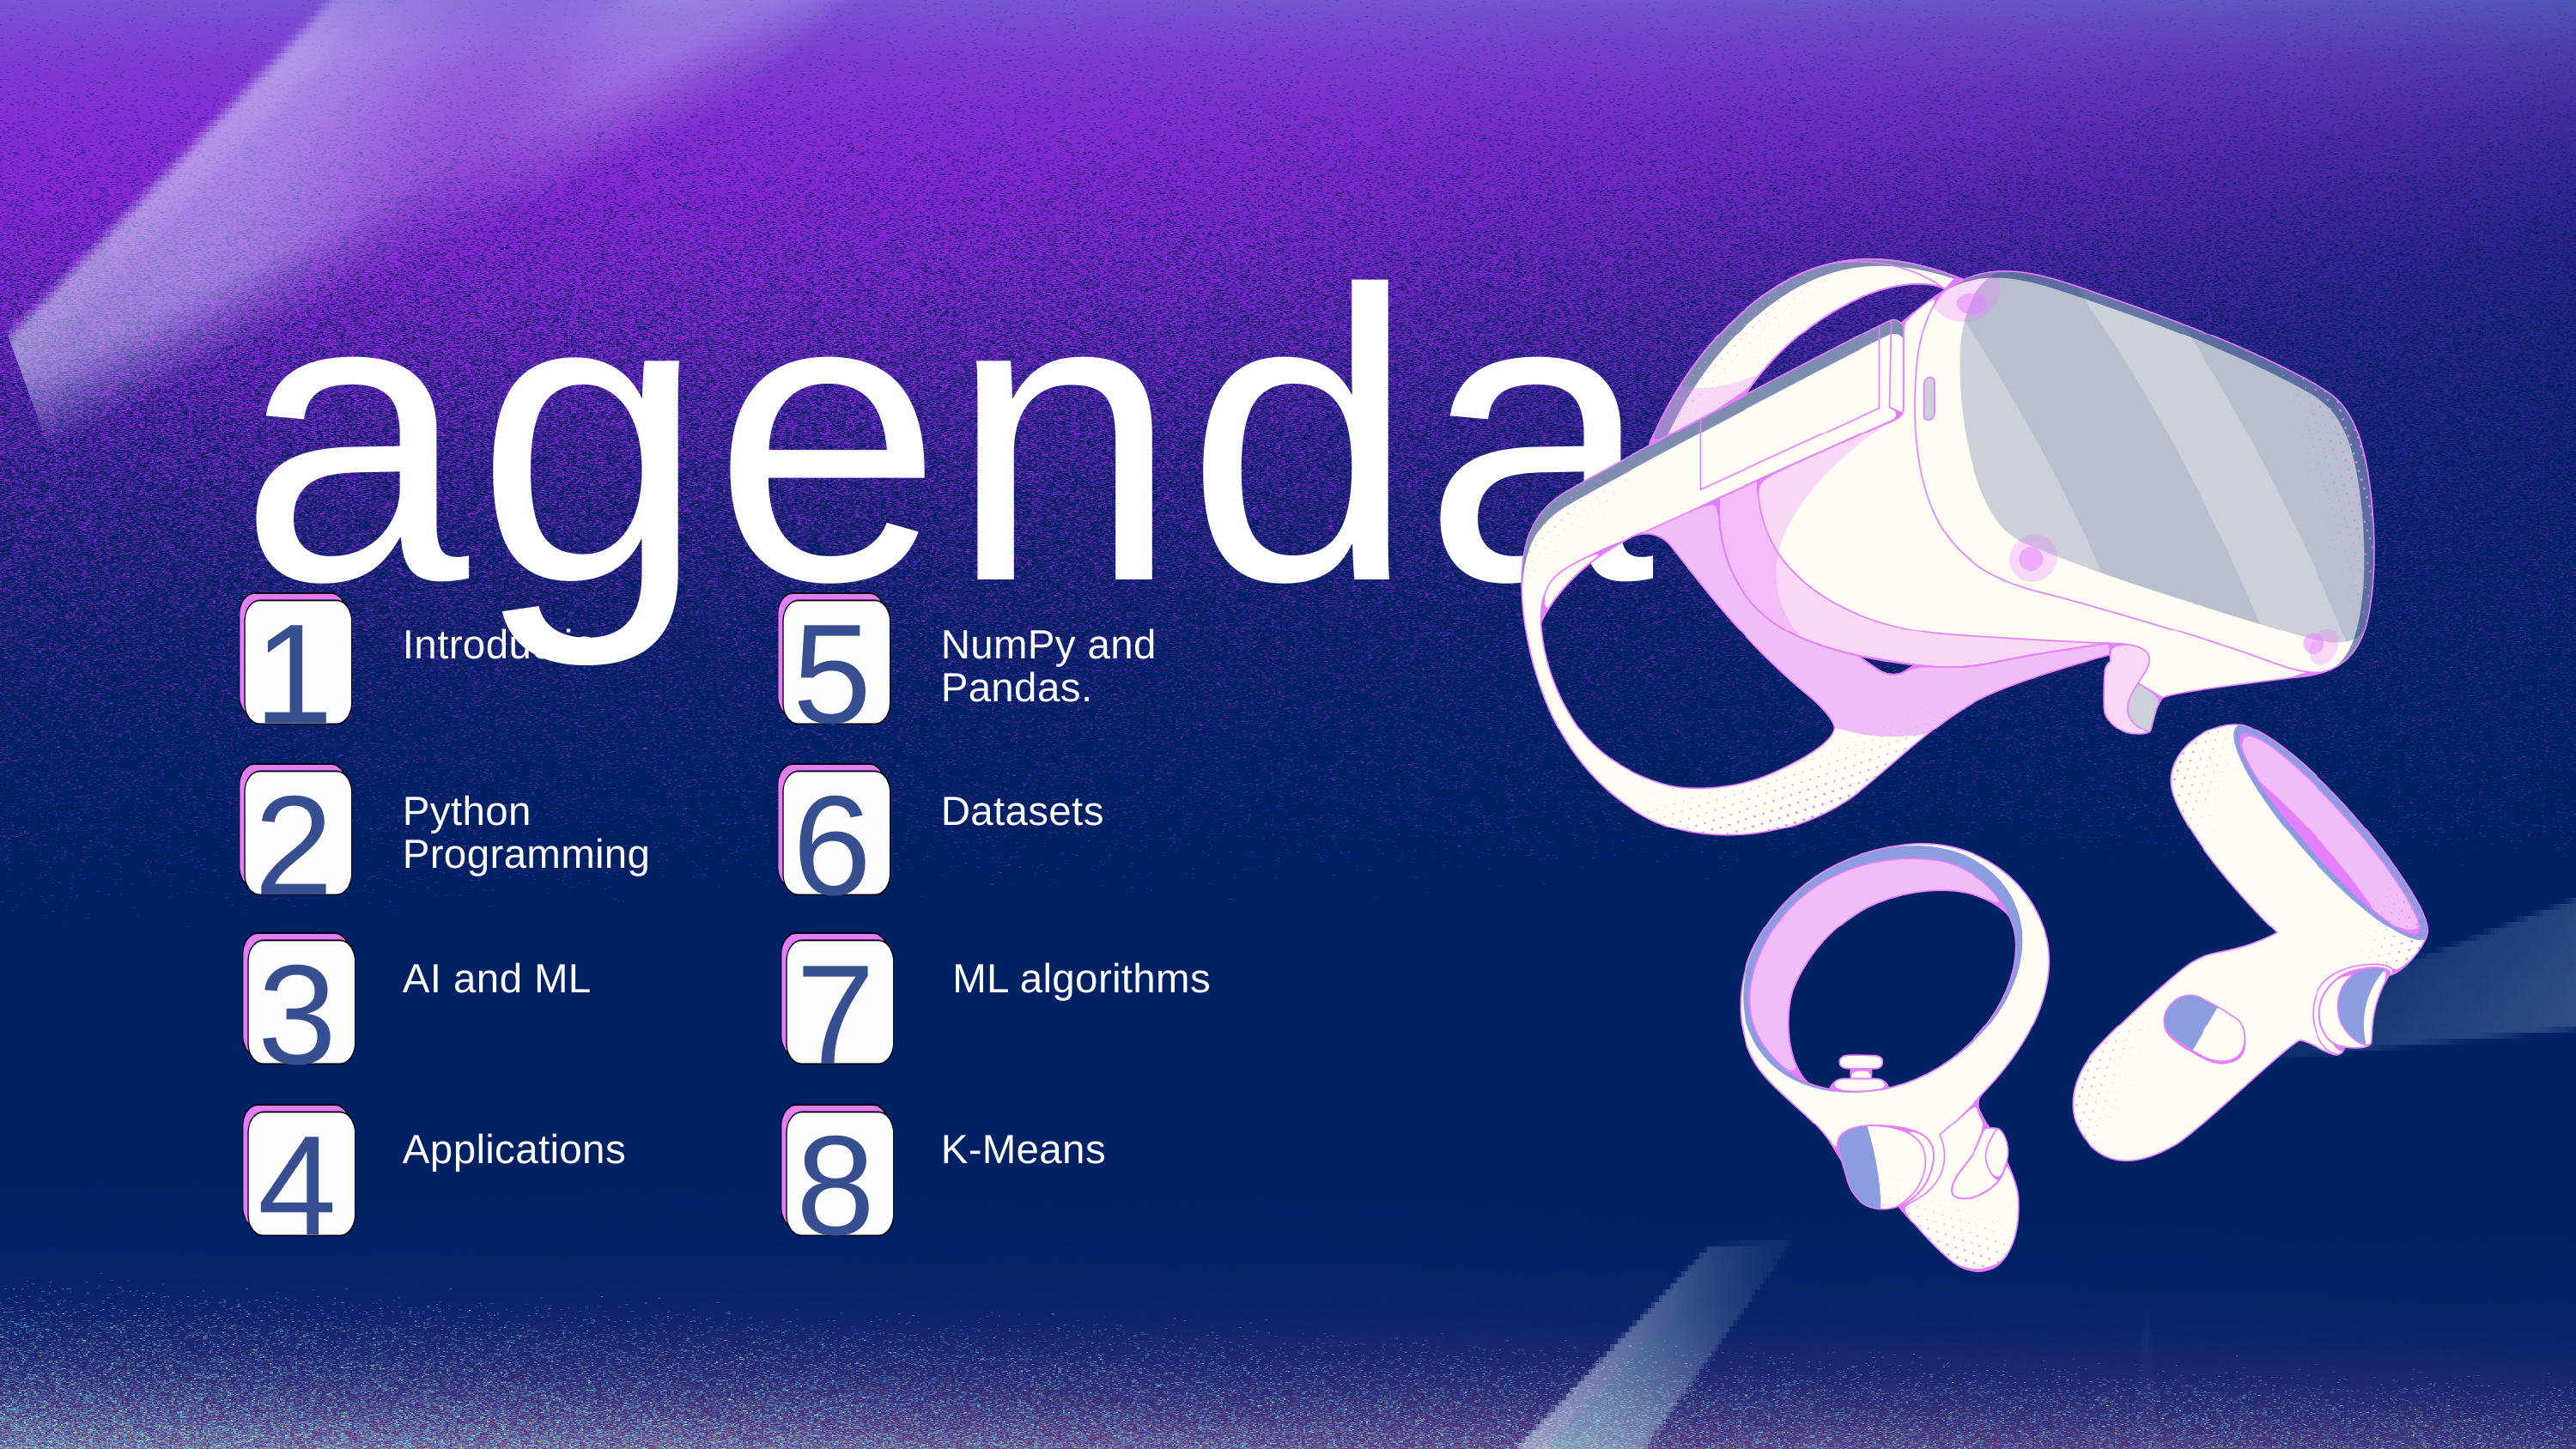

agenda

1

5

Introduction
NumPy and Pandas.
2

6

Python Programming
Datasets
3

7

AI and ML
 ML algorithms
4

8

Applications
K-Means